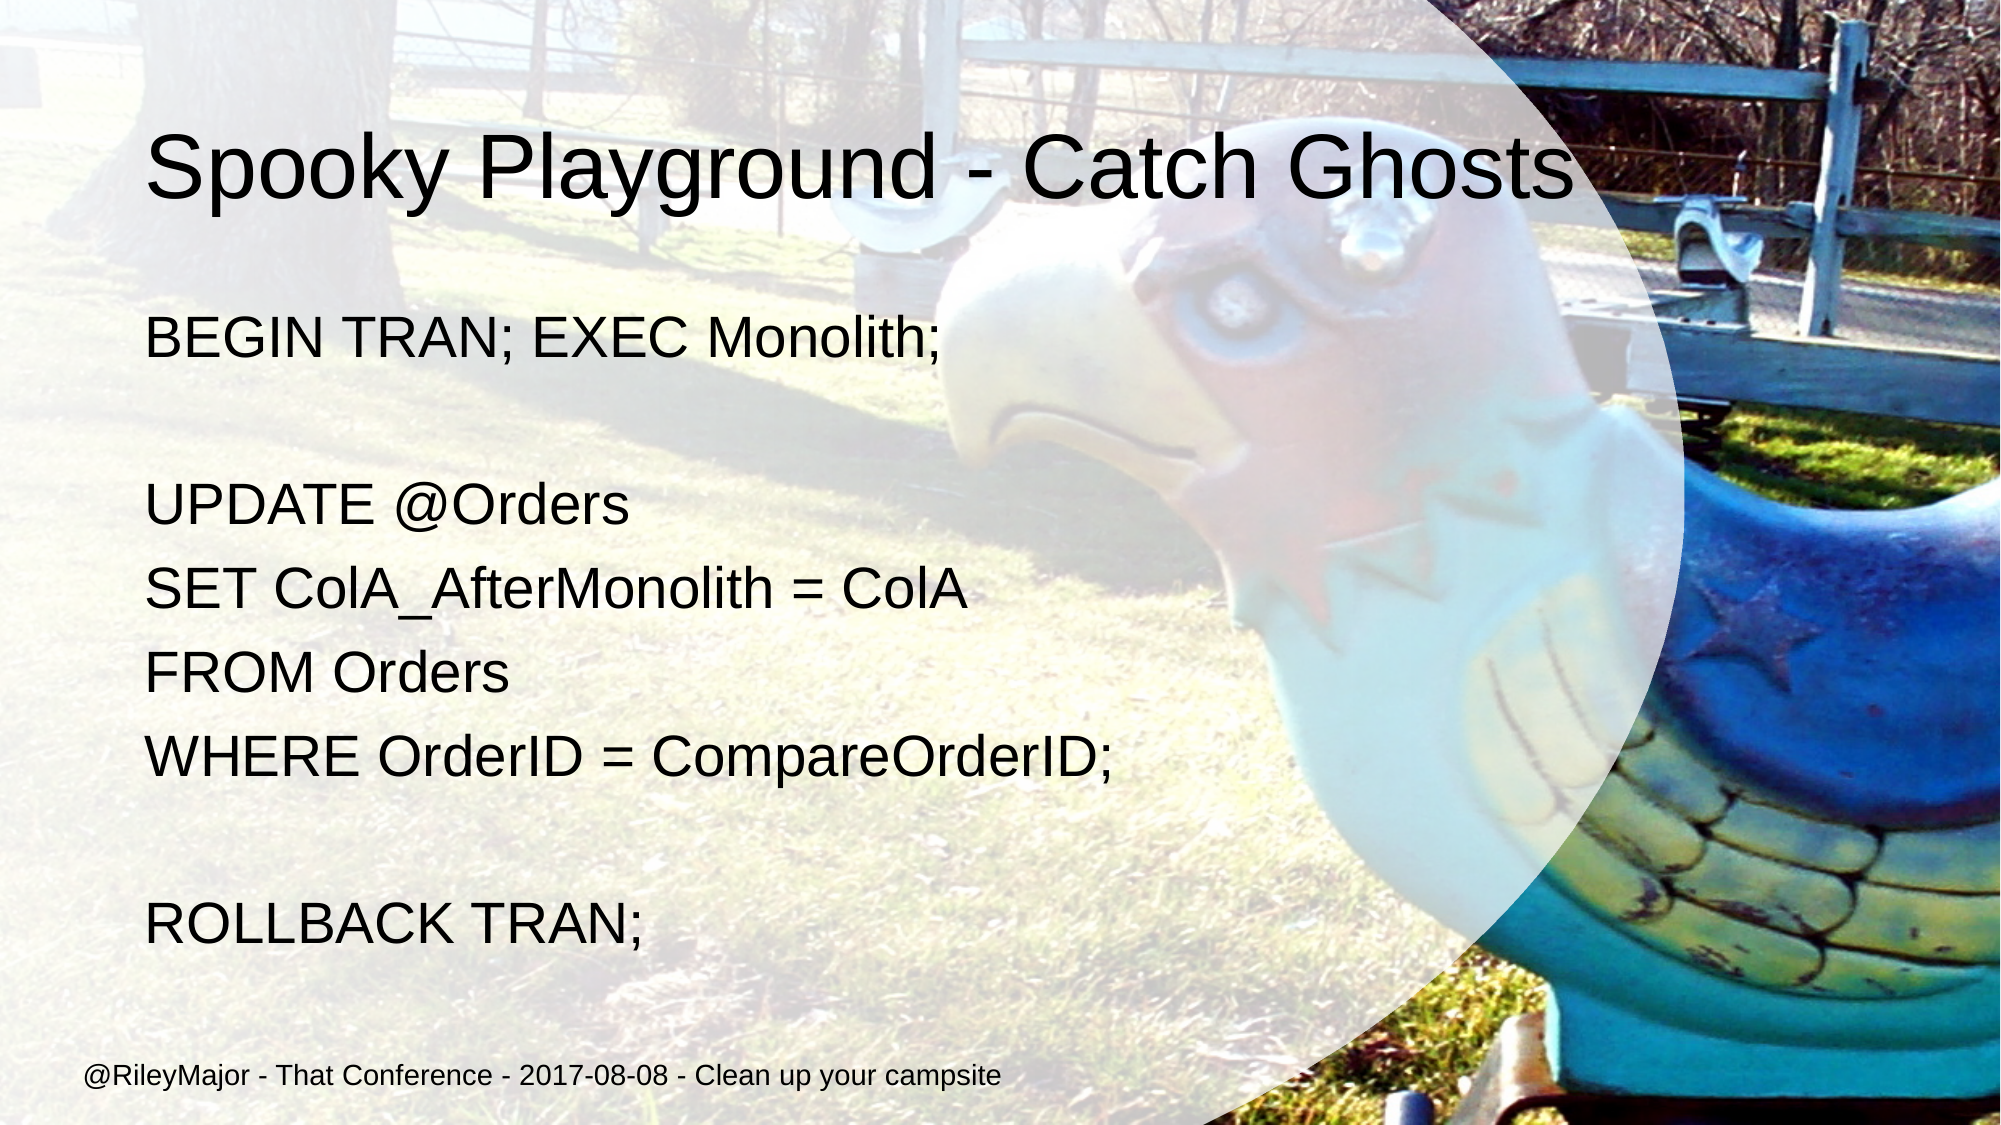

# Spooky Playground - Catch Ghosts
BEGIN TRAN; EXEC Monolith;

UPDATE @Orders
SET ColA_AfterMonolith = ColA
FROM Orders
WHERE OrderID = CompareOrderID;

ROLLBACK TRAN;
18